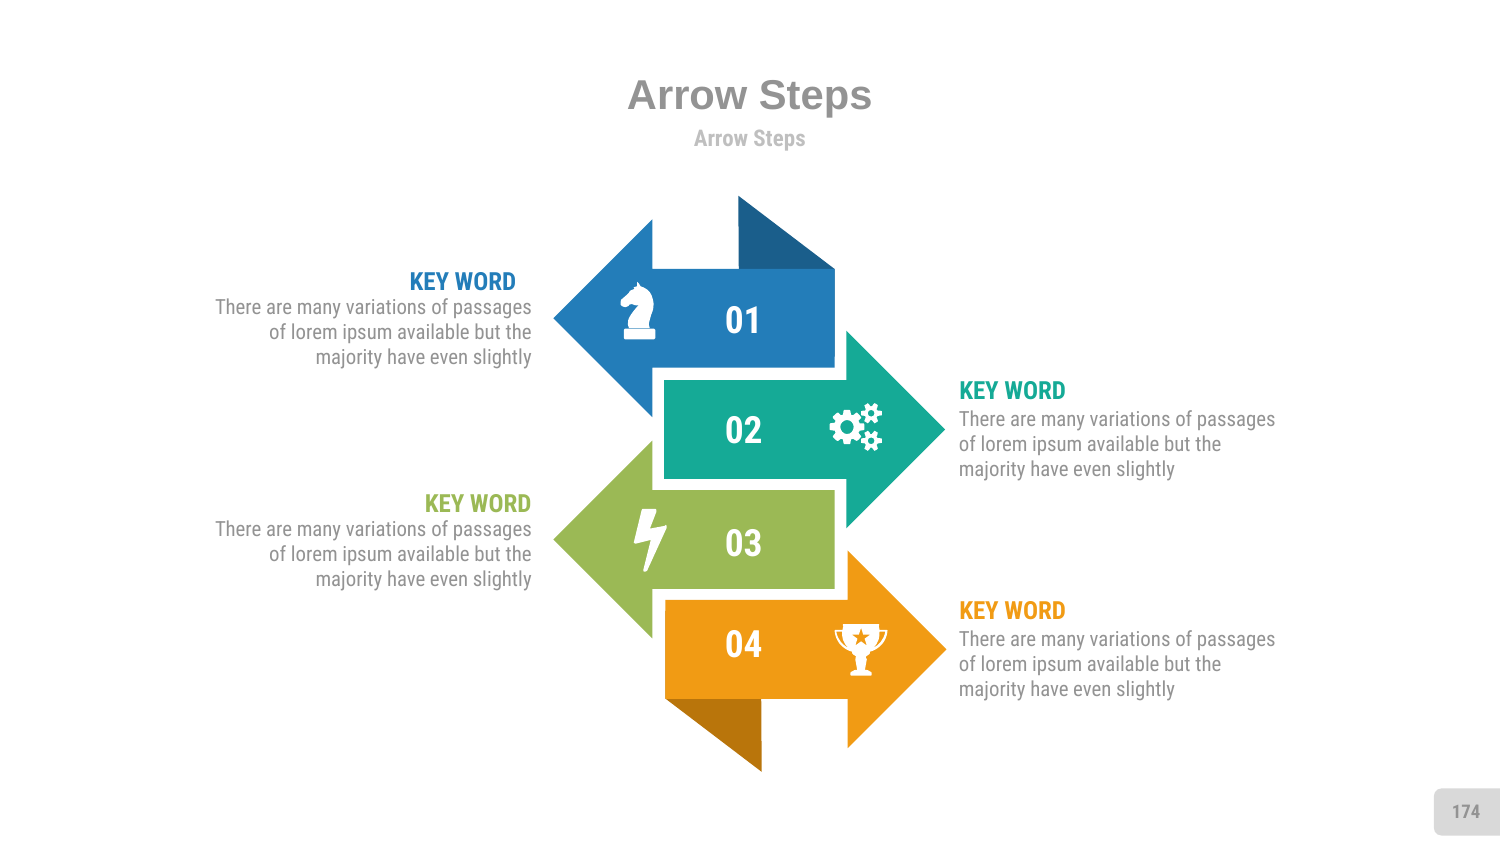

# Arrow Steps
Arrow Steps

KEY WORD
There are many variations of passages of lorem ipsum available but the majority have even slightly

01

KEY WORD
There are many variations of passages of lorem ipsum available but the majority have even slightly

02

KEY WORD
There are many variations of passages of lorem ipsum available but the majority have even slightly

03

KEY WORD
There are many variations of passages of lorem ipsum available but the majority have even slightly
04

174